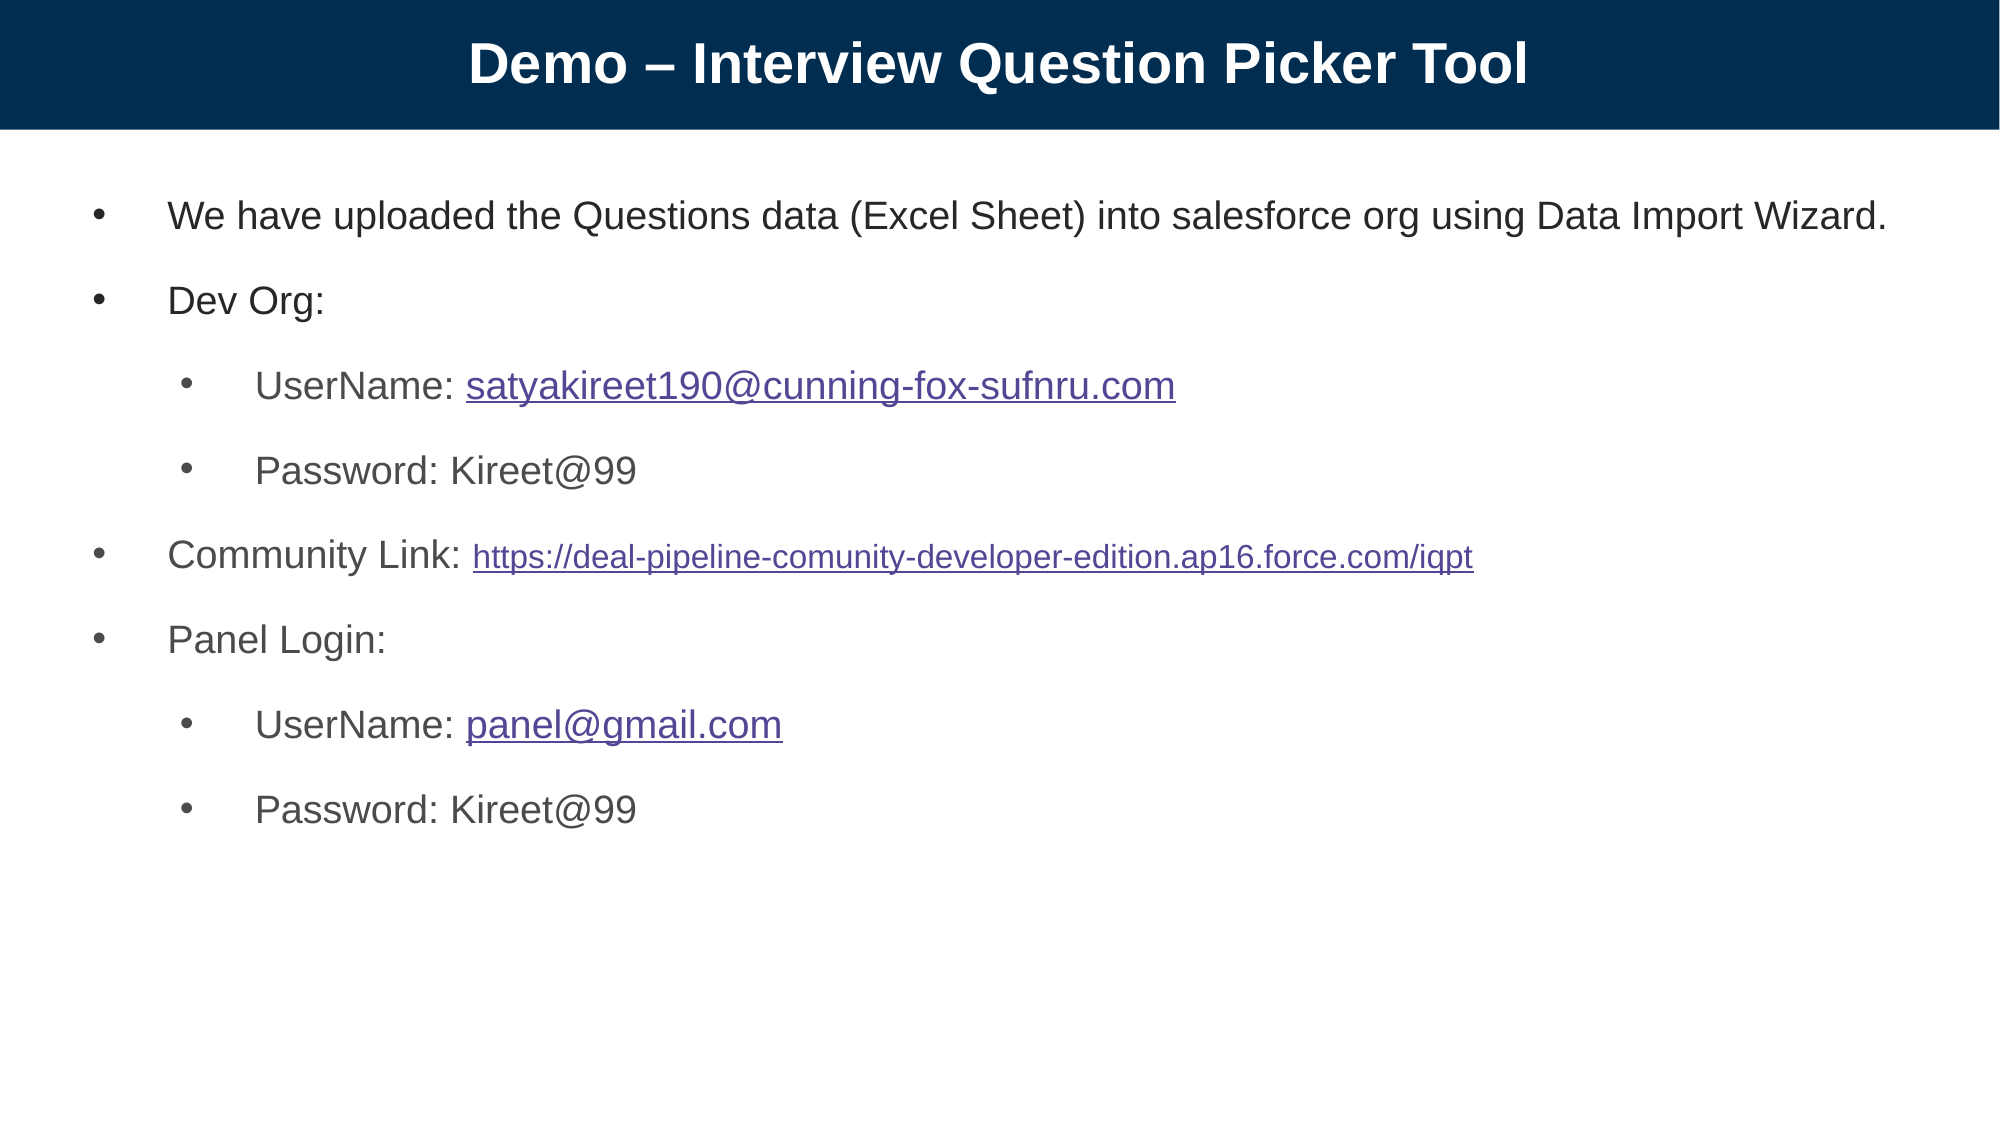

# Demo – Interview Question Picker Tool
We have uploaded the Questions data (Excel Sheet) into salesforce org using Data Import Wizard.
Dev Org:
UserName: satyakireet190@cunning-fox-sufnru.com
Password: Kireet@99
Community Link: https://deal-pipeline-comunity-developer-edition.ap16.force.com/iqpt
Panel Login:
UserName: panel@gmail.com
Password: Kireet@99